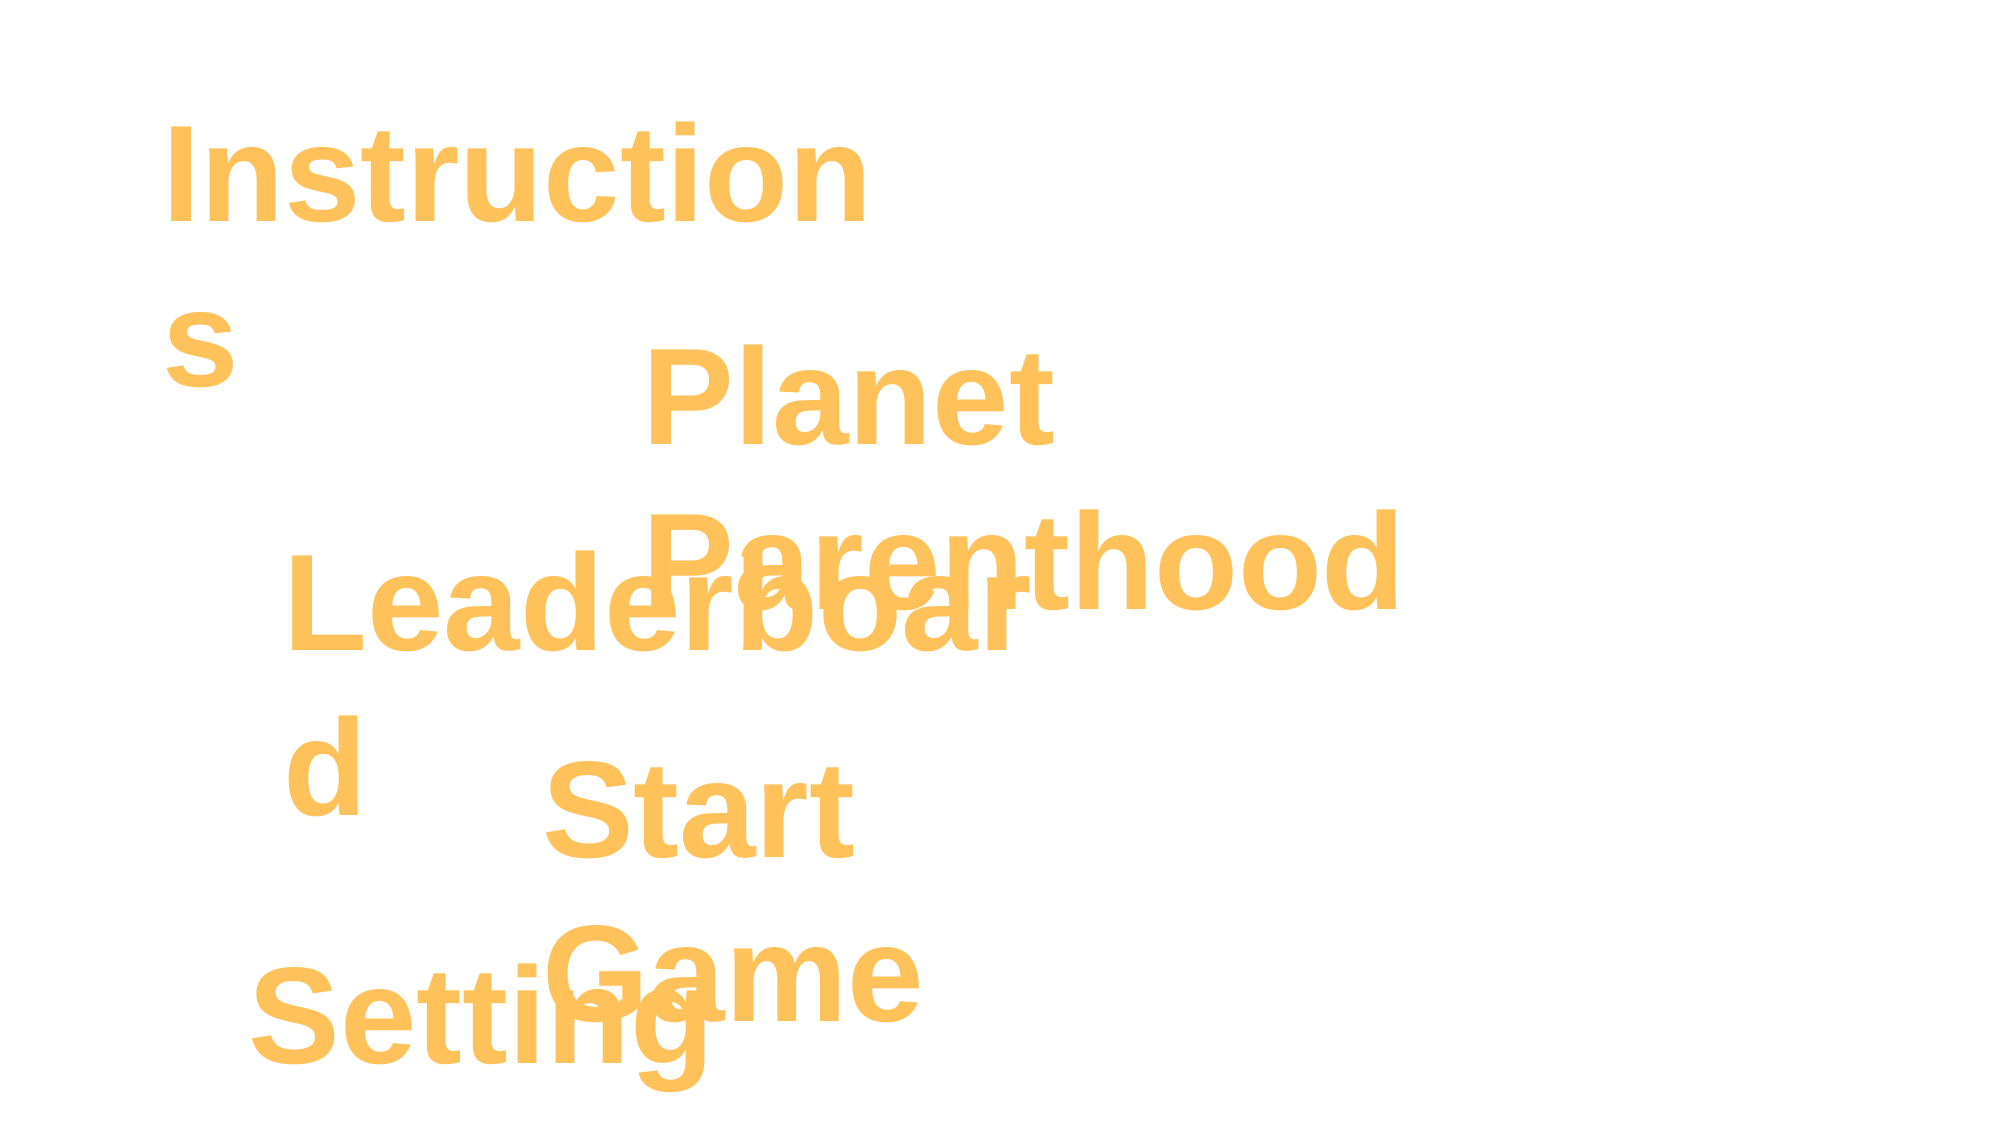

Instructions
Planet Parenthood
Leaderboard
Start Game
Settings